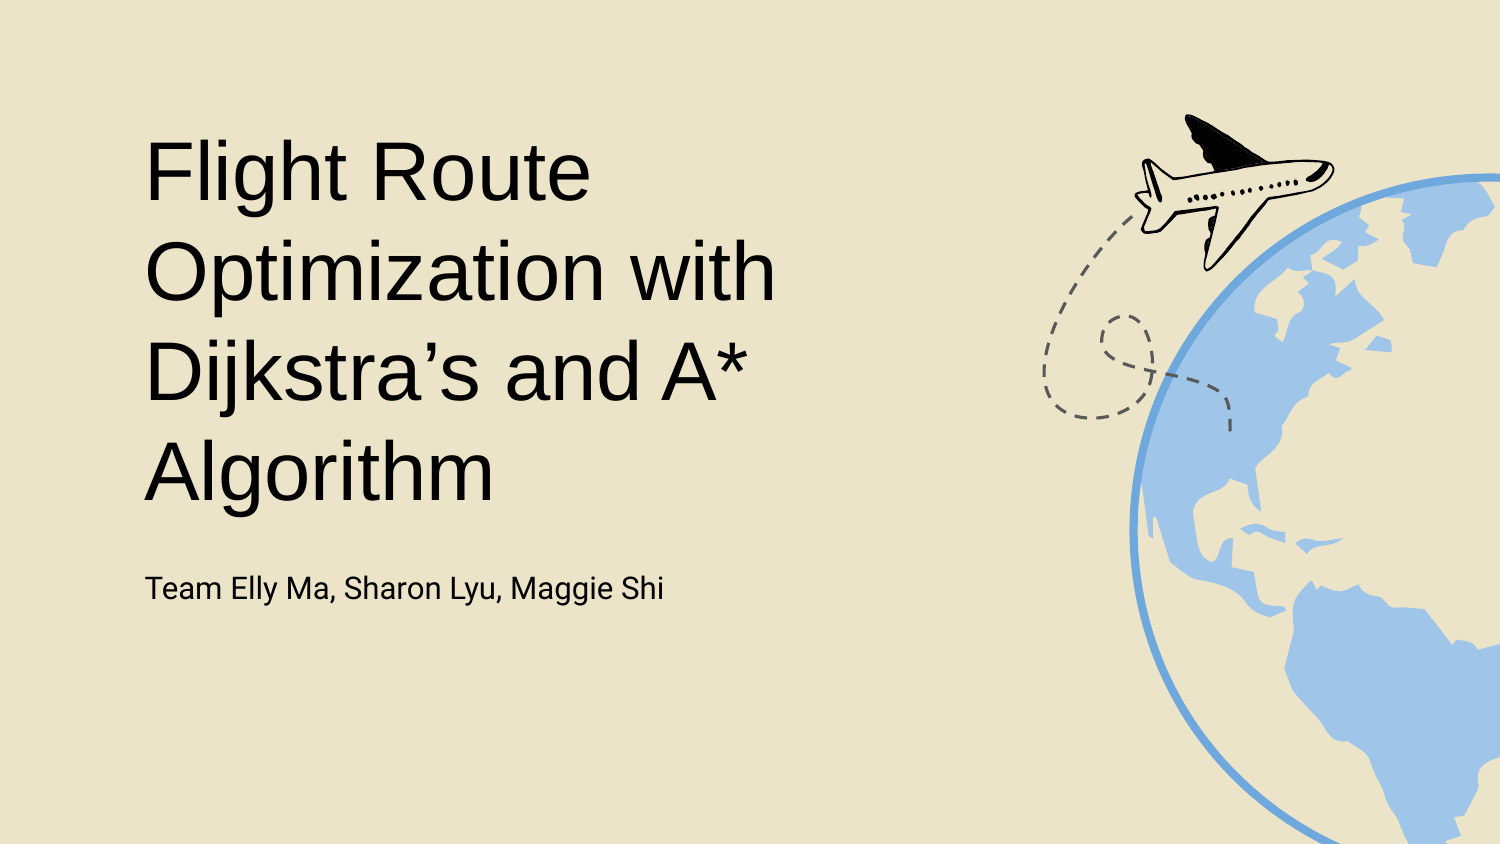

# Flight Route Optimization with Dijkstra’s and A* Algorithm
Team Elly Ma, Sharon Lyu, Maggie Shi